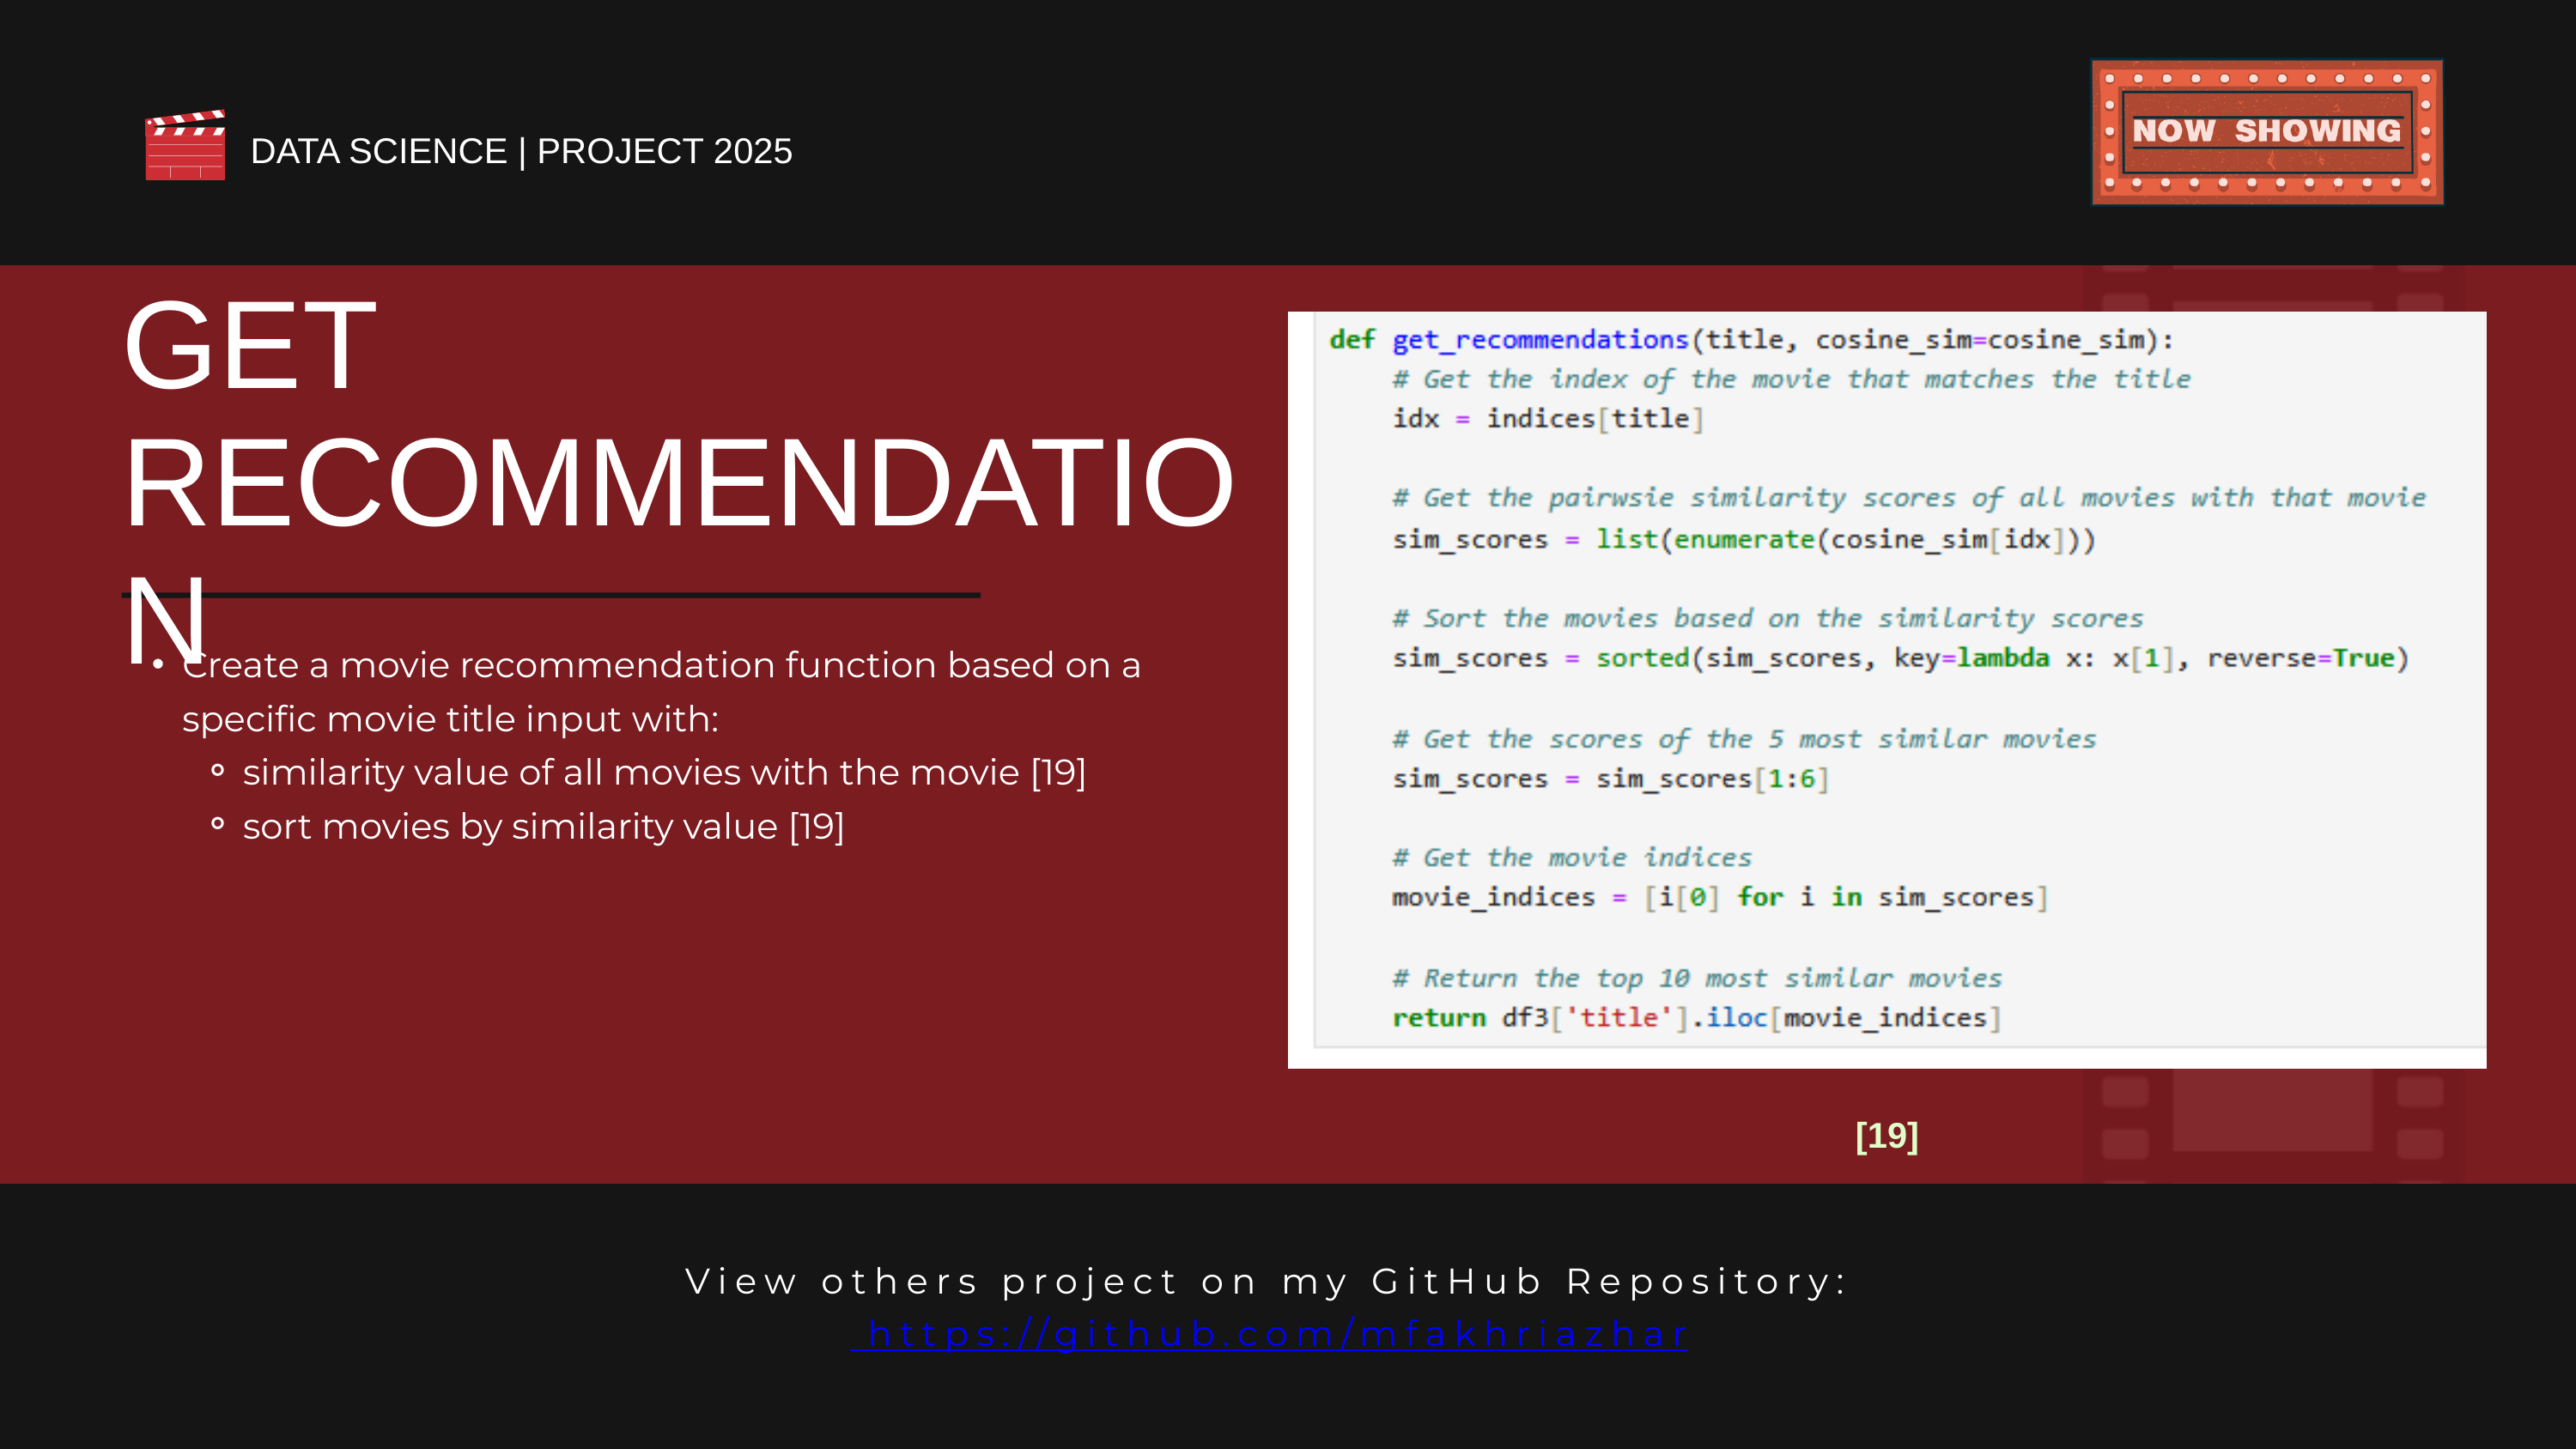

DATA SCIENCE | PROJECT 2025
GET RECOMMENDATION

Create a movie recommendation function based on a specific movie title input with:
similarity value of all movies with the movie [19]
sort movies by similarity value [19]
[19]

View others project on my GitHub Repository: https://github.com/mfakhriazhar